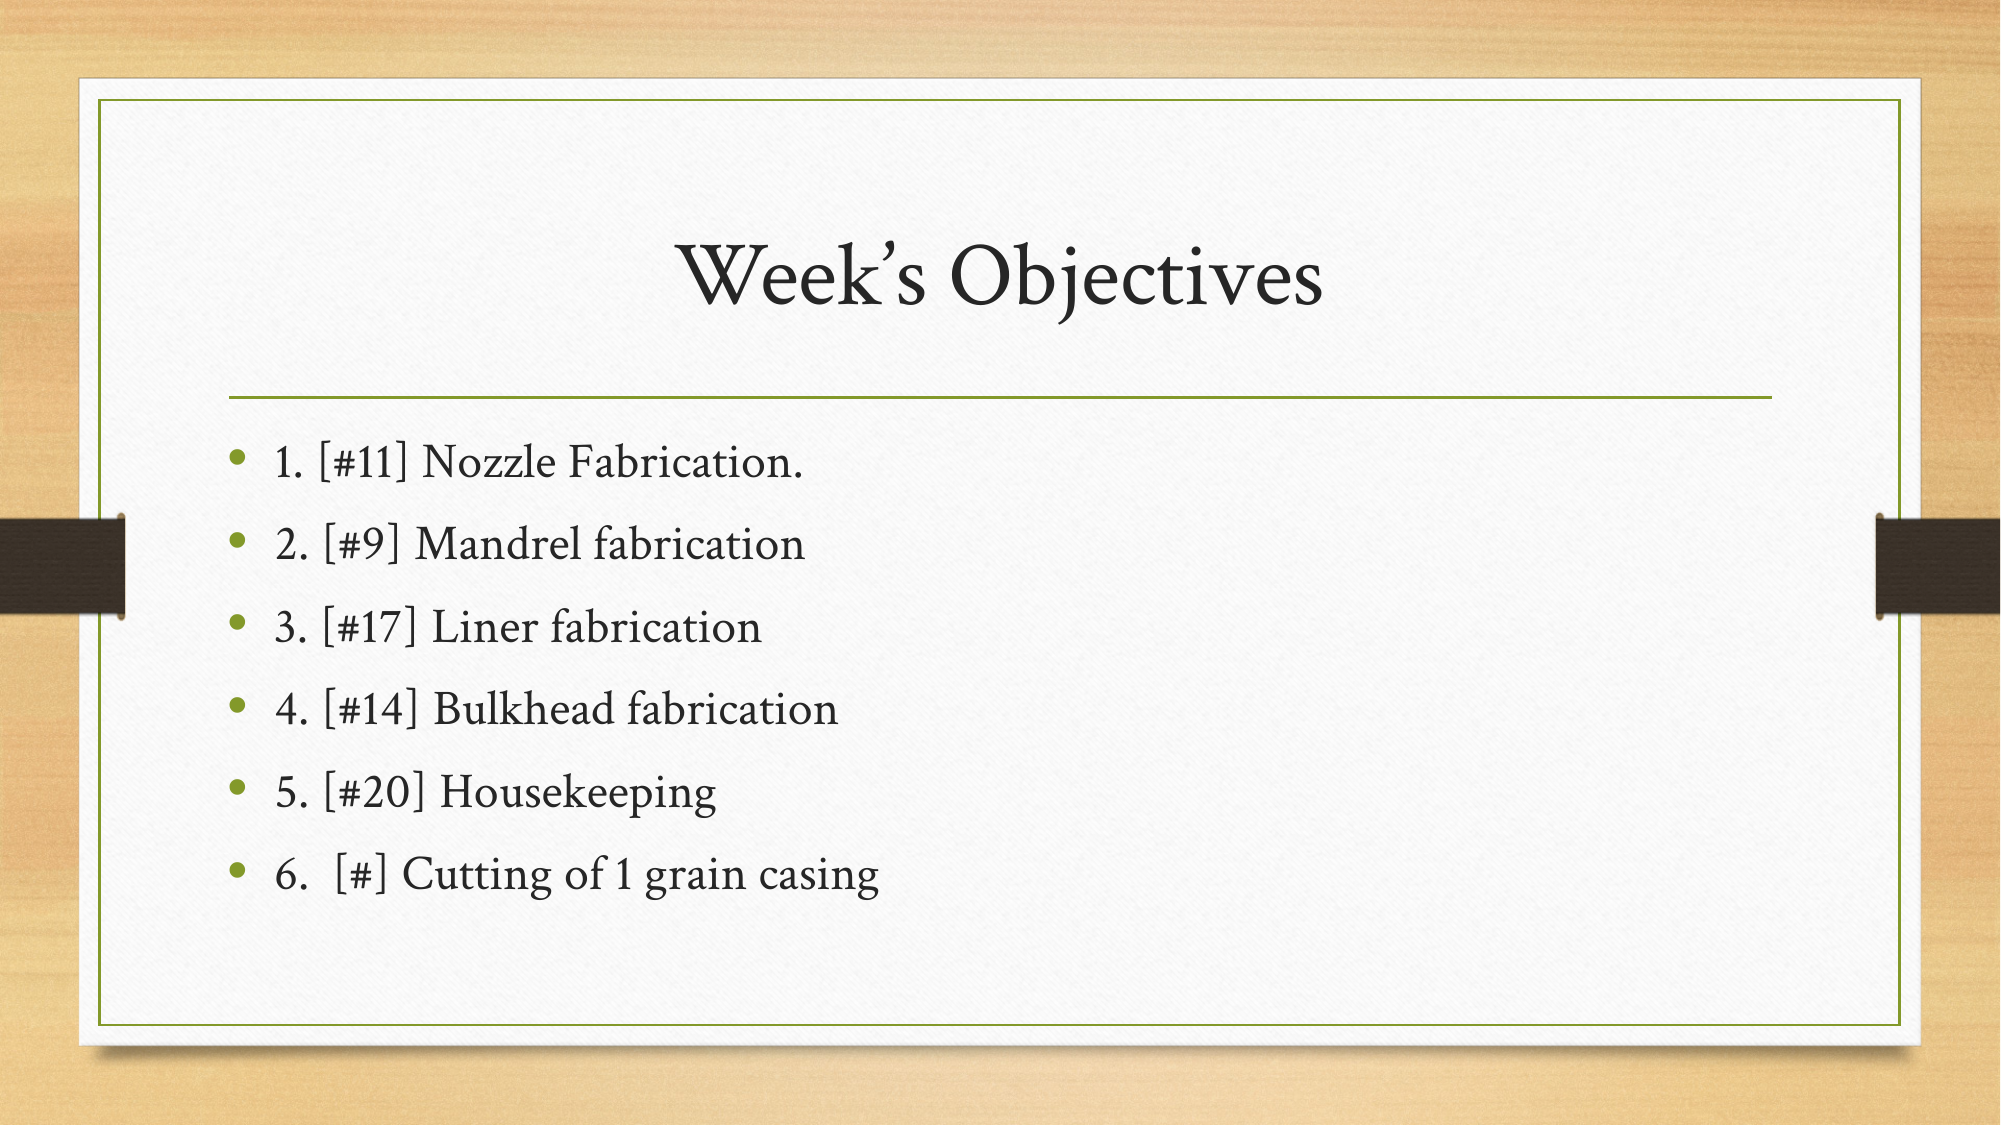

# Week’s Objectives
1. [#11] Nozzle Fabrication.
2. [#9] Mandrel fabrication
3. [#17] Liner fabrication
4. [#14] Bulkhead fabrication
5. [#20] Housekeeping
6.  [#] Cutting of 1 grain casing